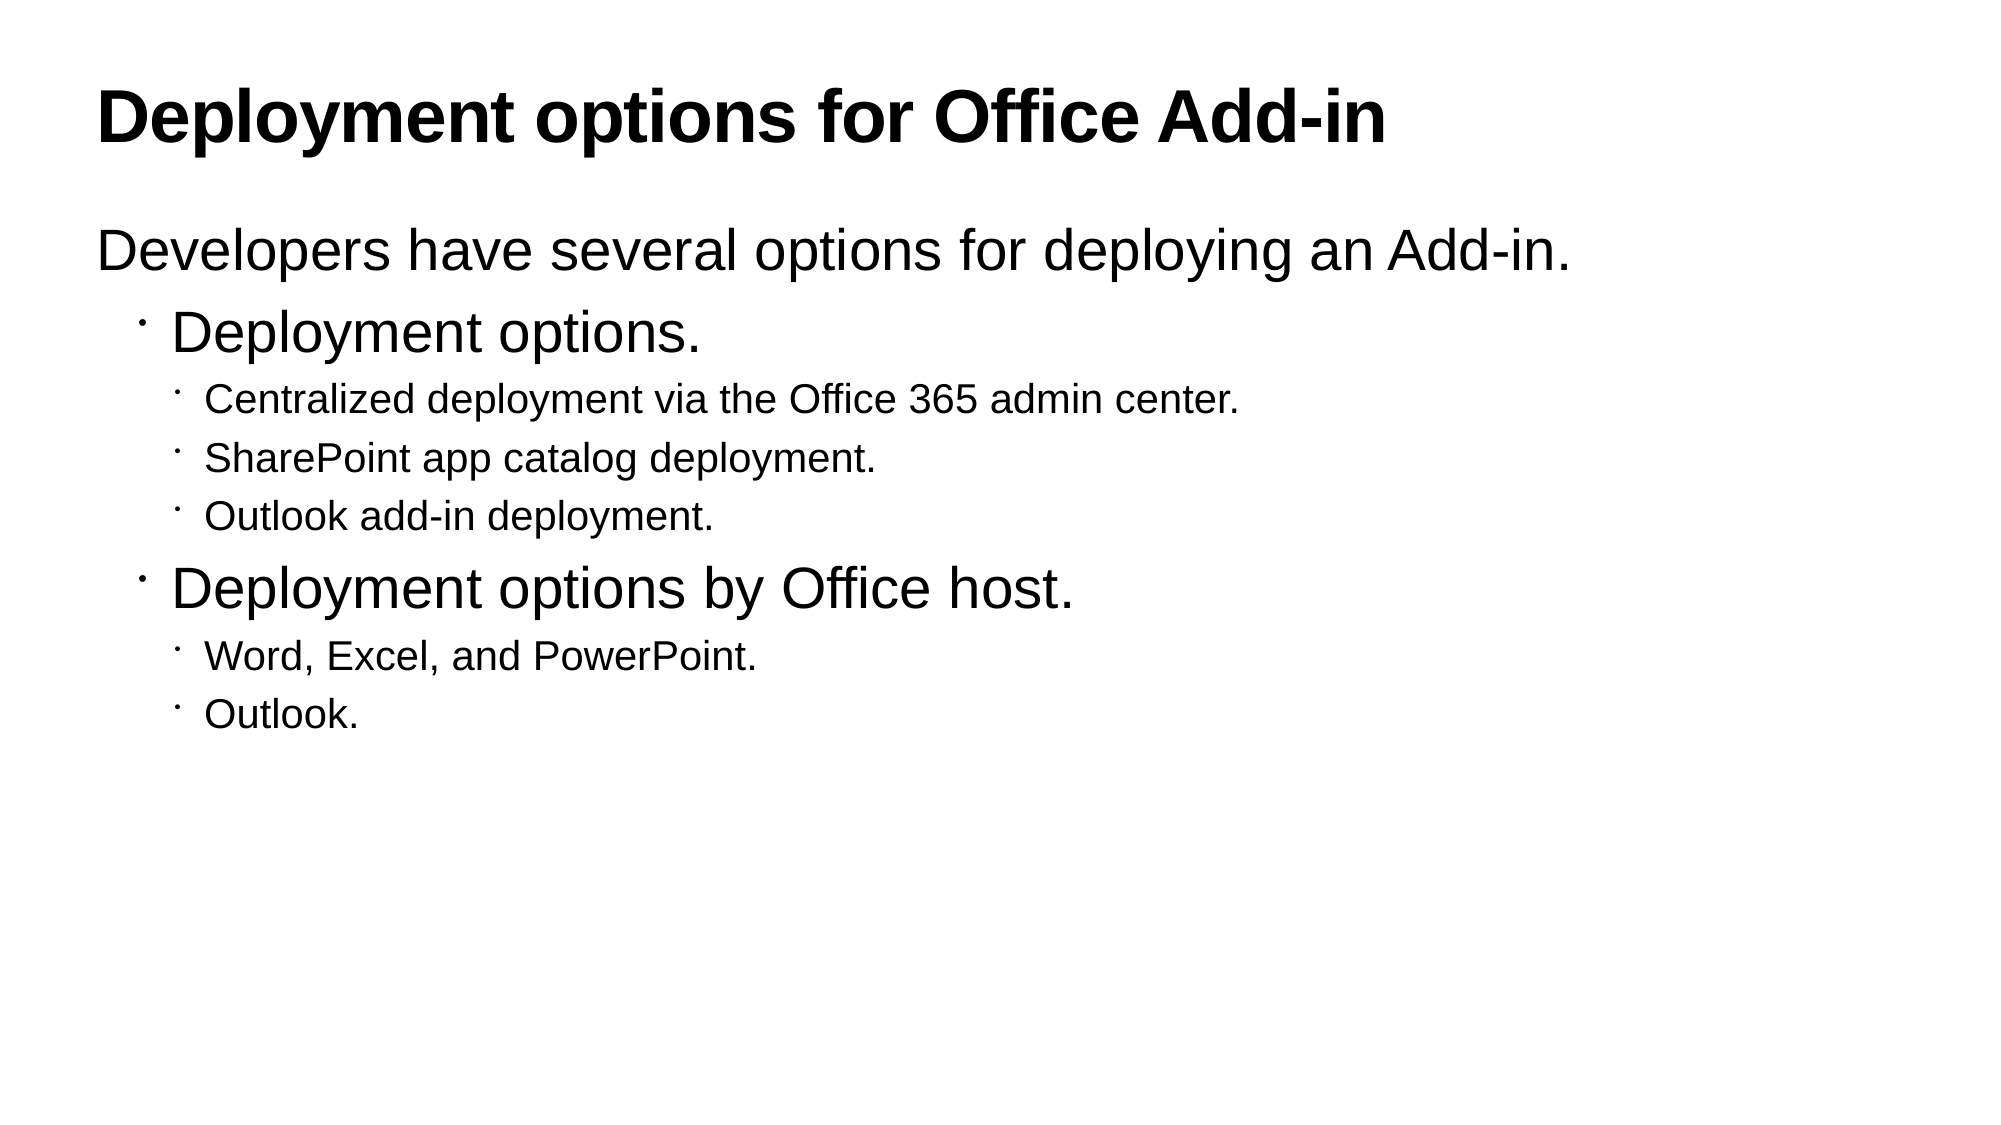

# Deployment options for Office Add-in
Developers have several options for deploying an Add-in.
Deployment options.
Centralized deployment via the Office 365 admin center.
SharePoint app catalog deployment.
Outlook add-in deployment.
Deployment options by Office host.
Word, Excel, and PowerPoint.
Outlook.